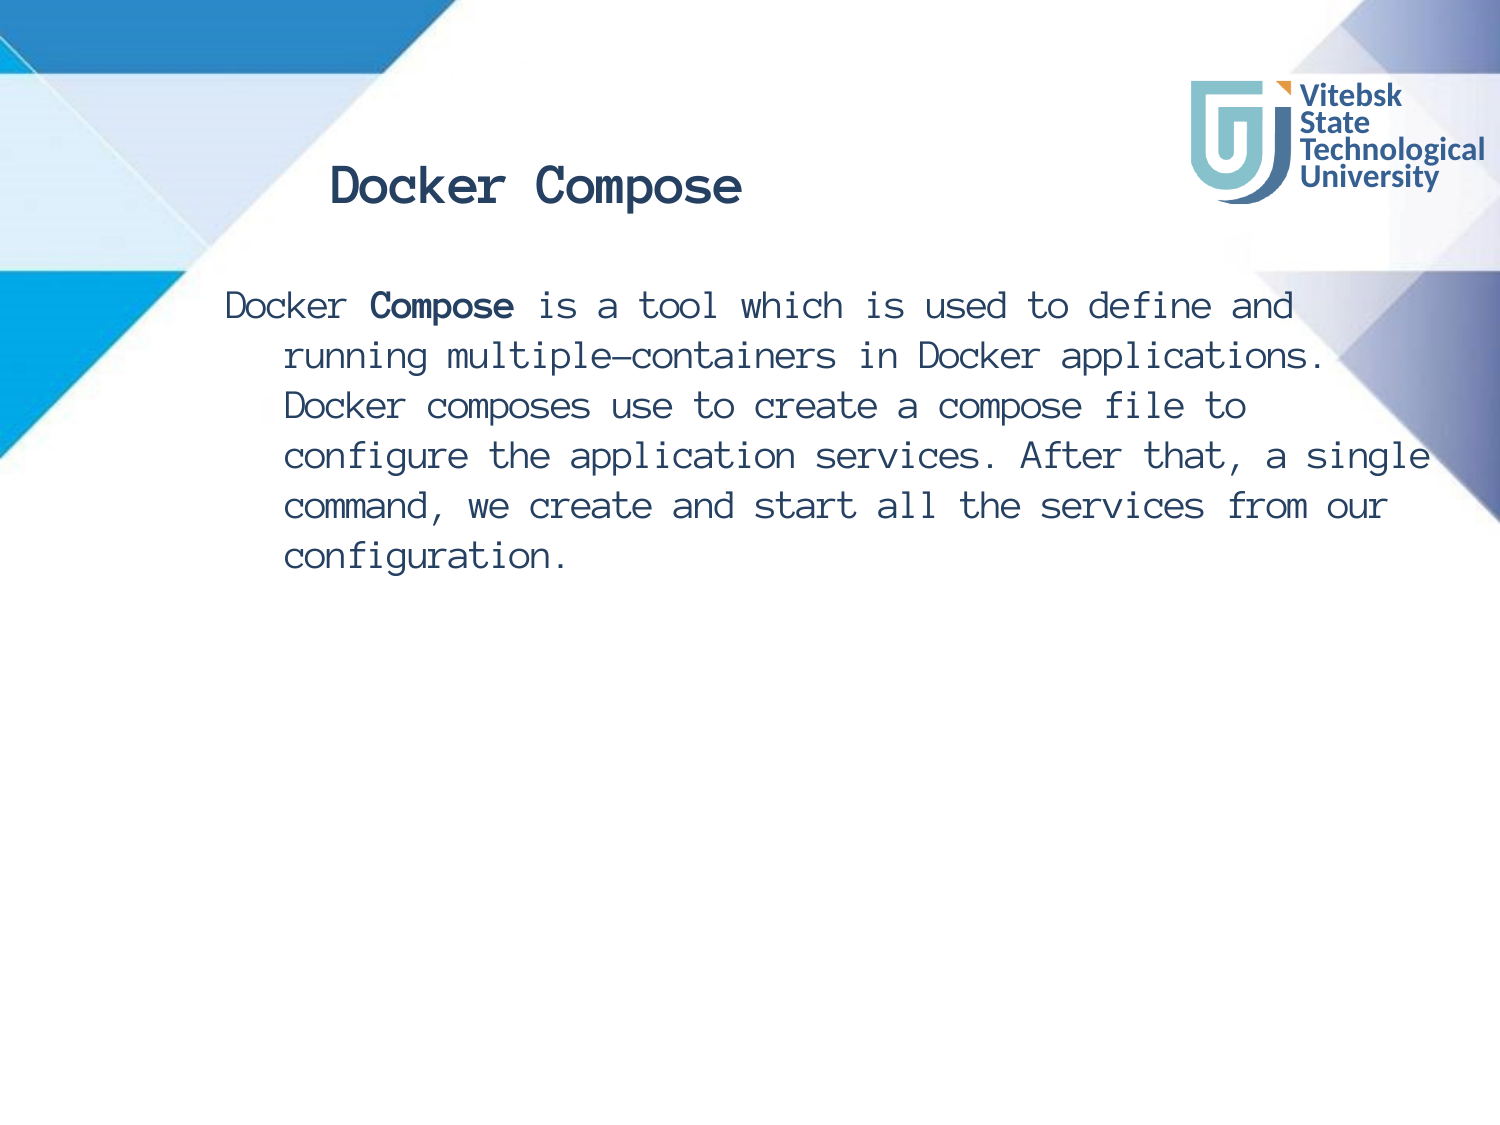

# Docker Compose
Docker Compose is a tool which is used to define and running multiple-containers in Docker applications. Docker composes use to create a compose file to configure the application services. After that, a single command, we create and start all the services from our configuration.